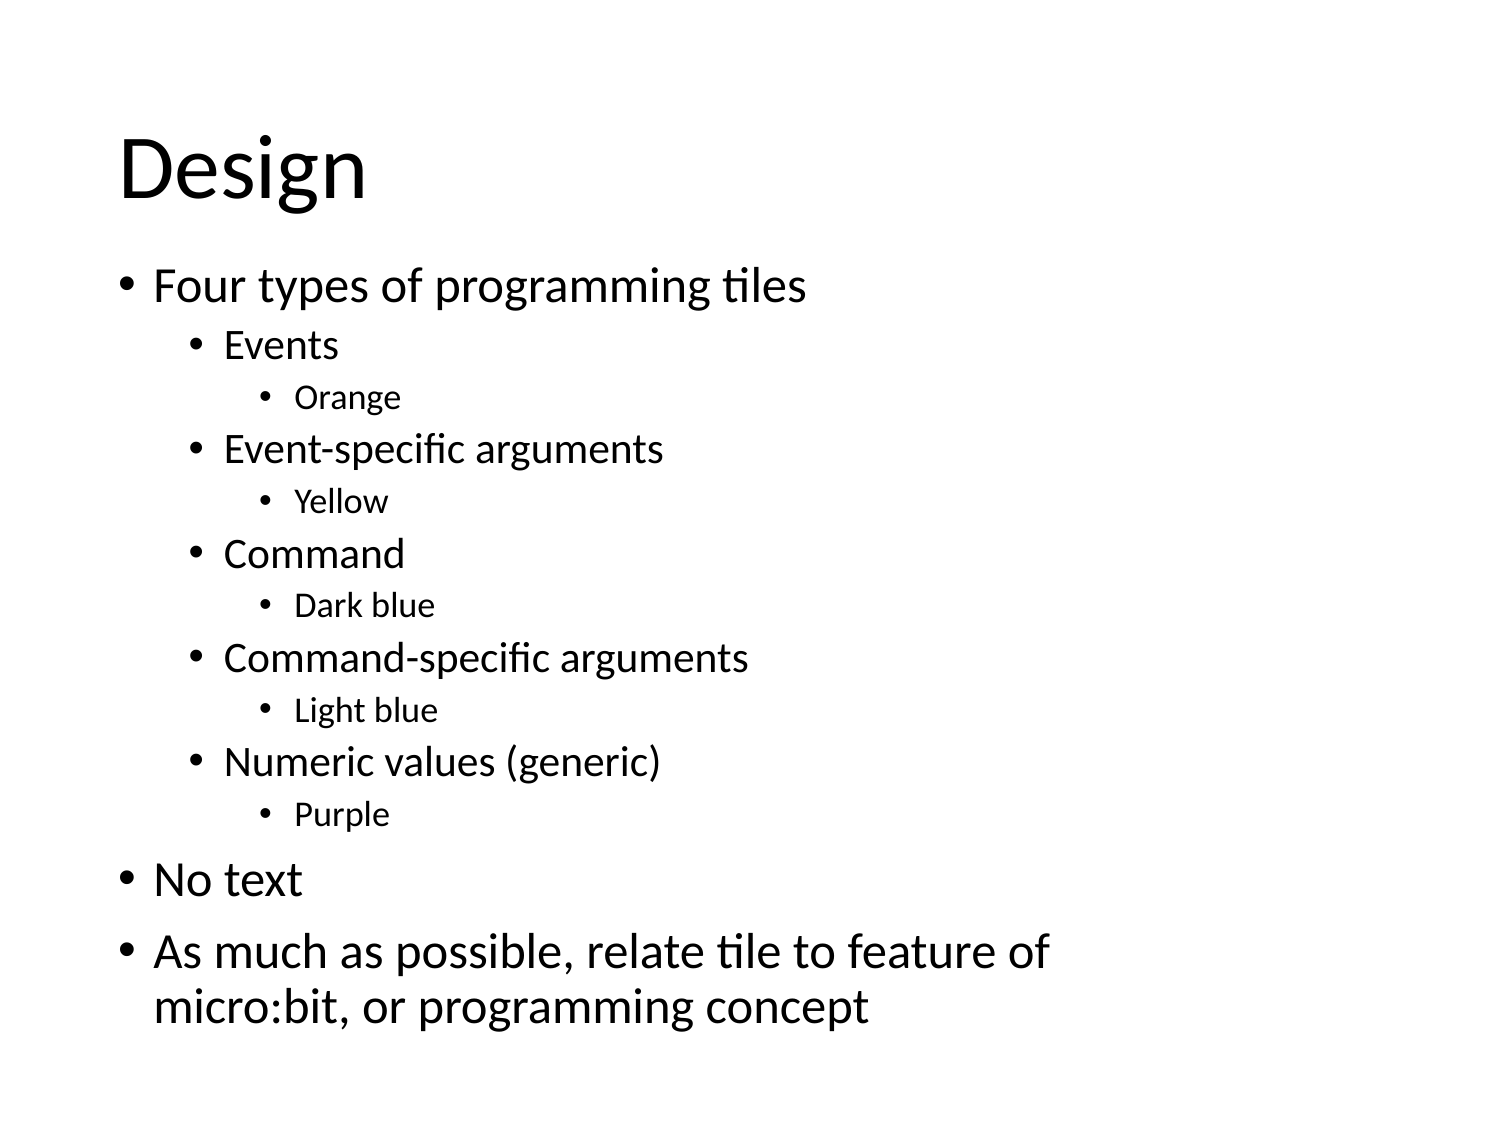

# Design
Four types of programming tiles
Events
Orange
Event-specific arguments
Yellow
Command
Dark blue
Command-specific arguments
Light blue
Numeric values (generic)
Purple
No text
As much as possible, relate tile to feature of micro:bit, or programming concept